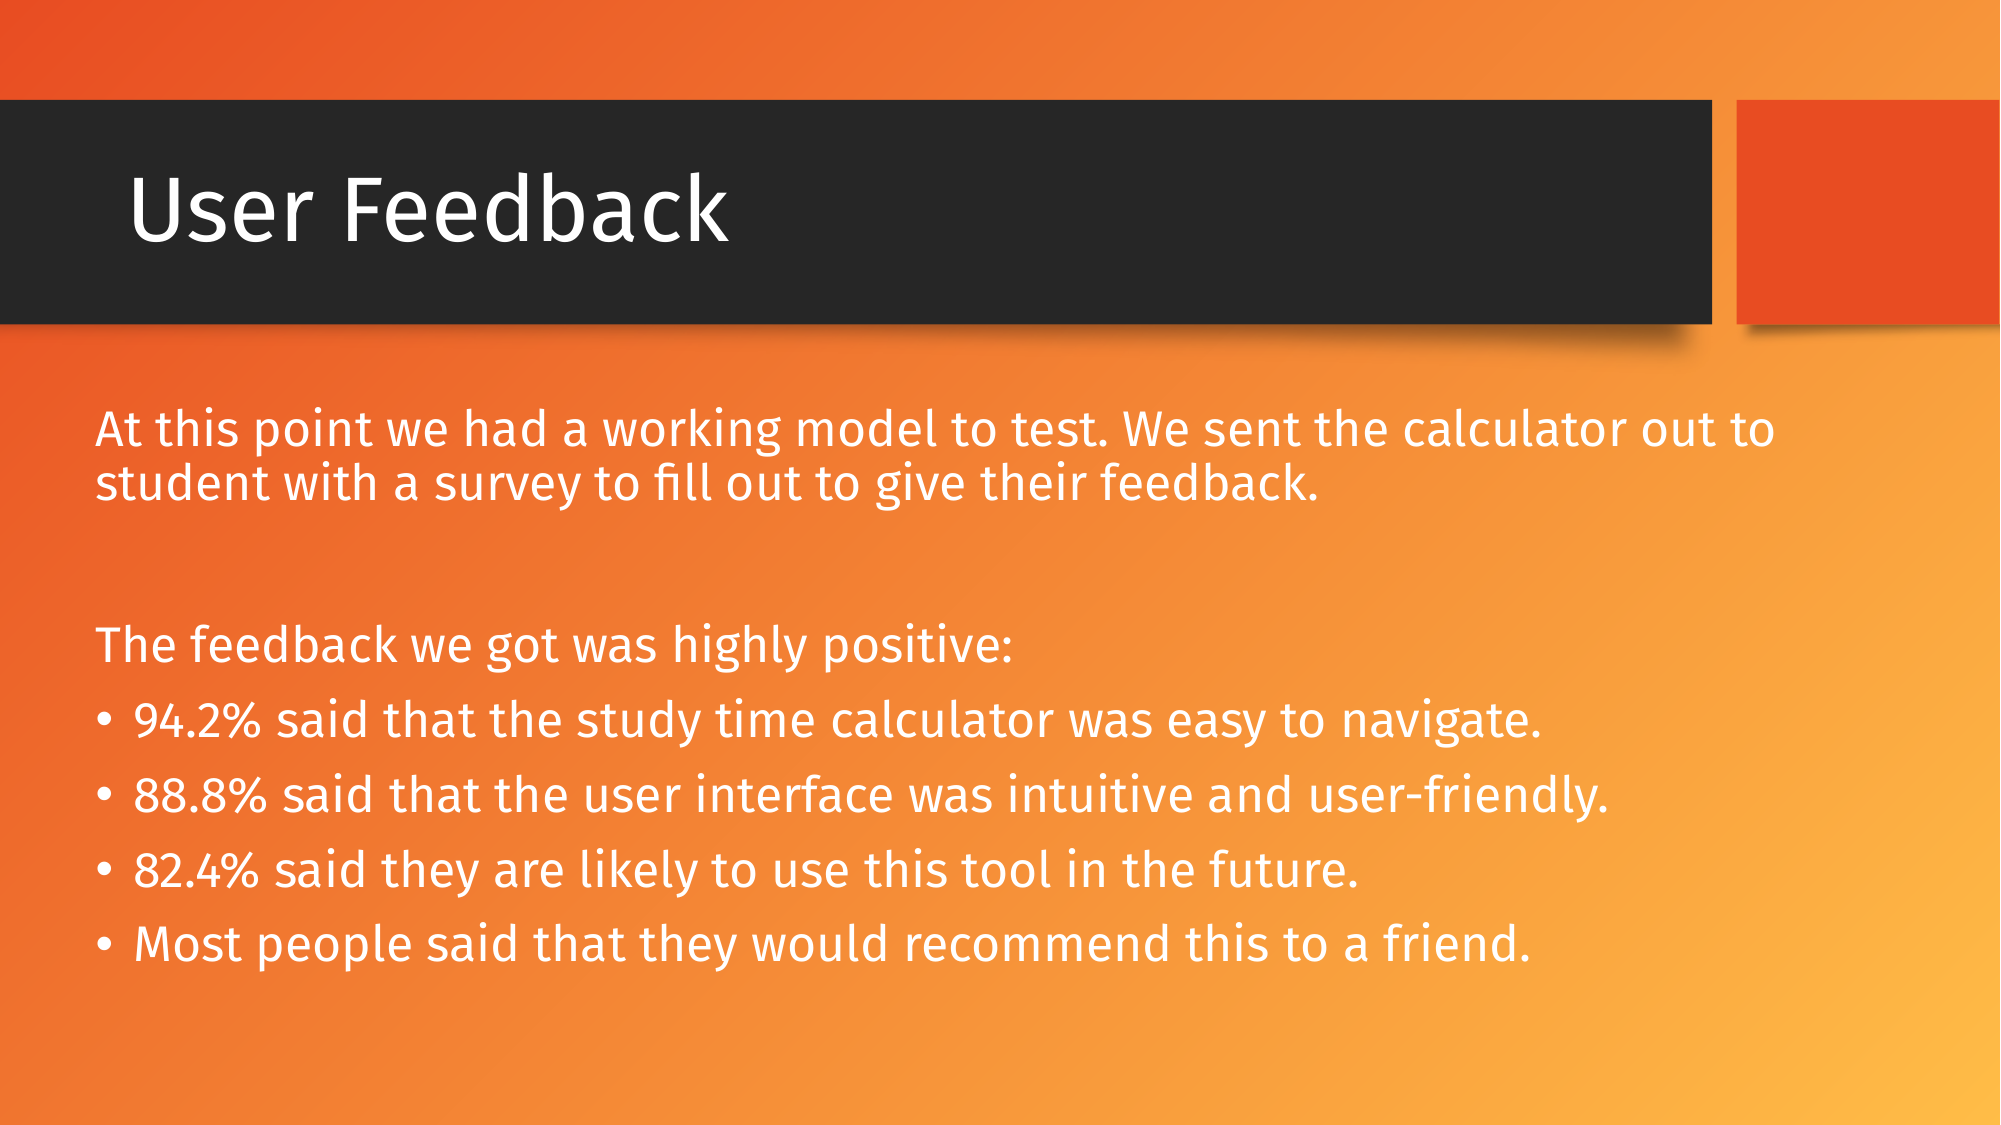

# User Feedback
At this point we had a working model to test. We sent the calculator out to student with a survey to fill out to give their feedback.

The feedback we got was highly positive:
94.2% said that the study time calculator was easy to navigate.
88.8% said that the user interface was intuitive and user-friendly.
82.4% said they are likely to use this tool in the future.
Most people said that they would recommend this to a friend.